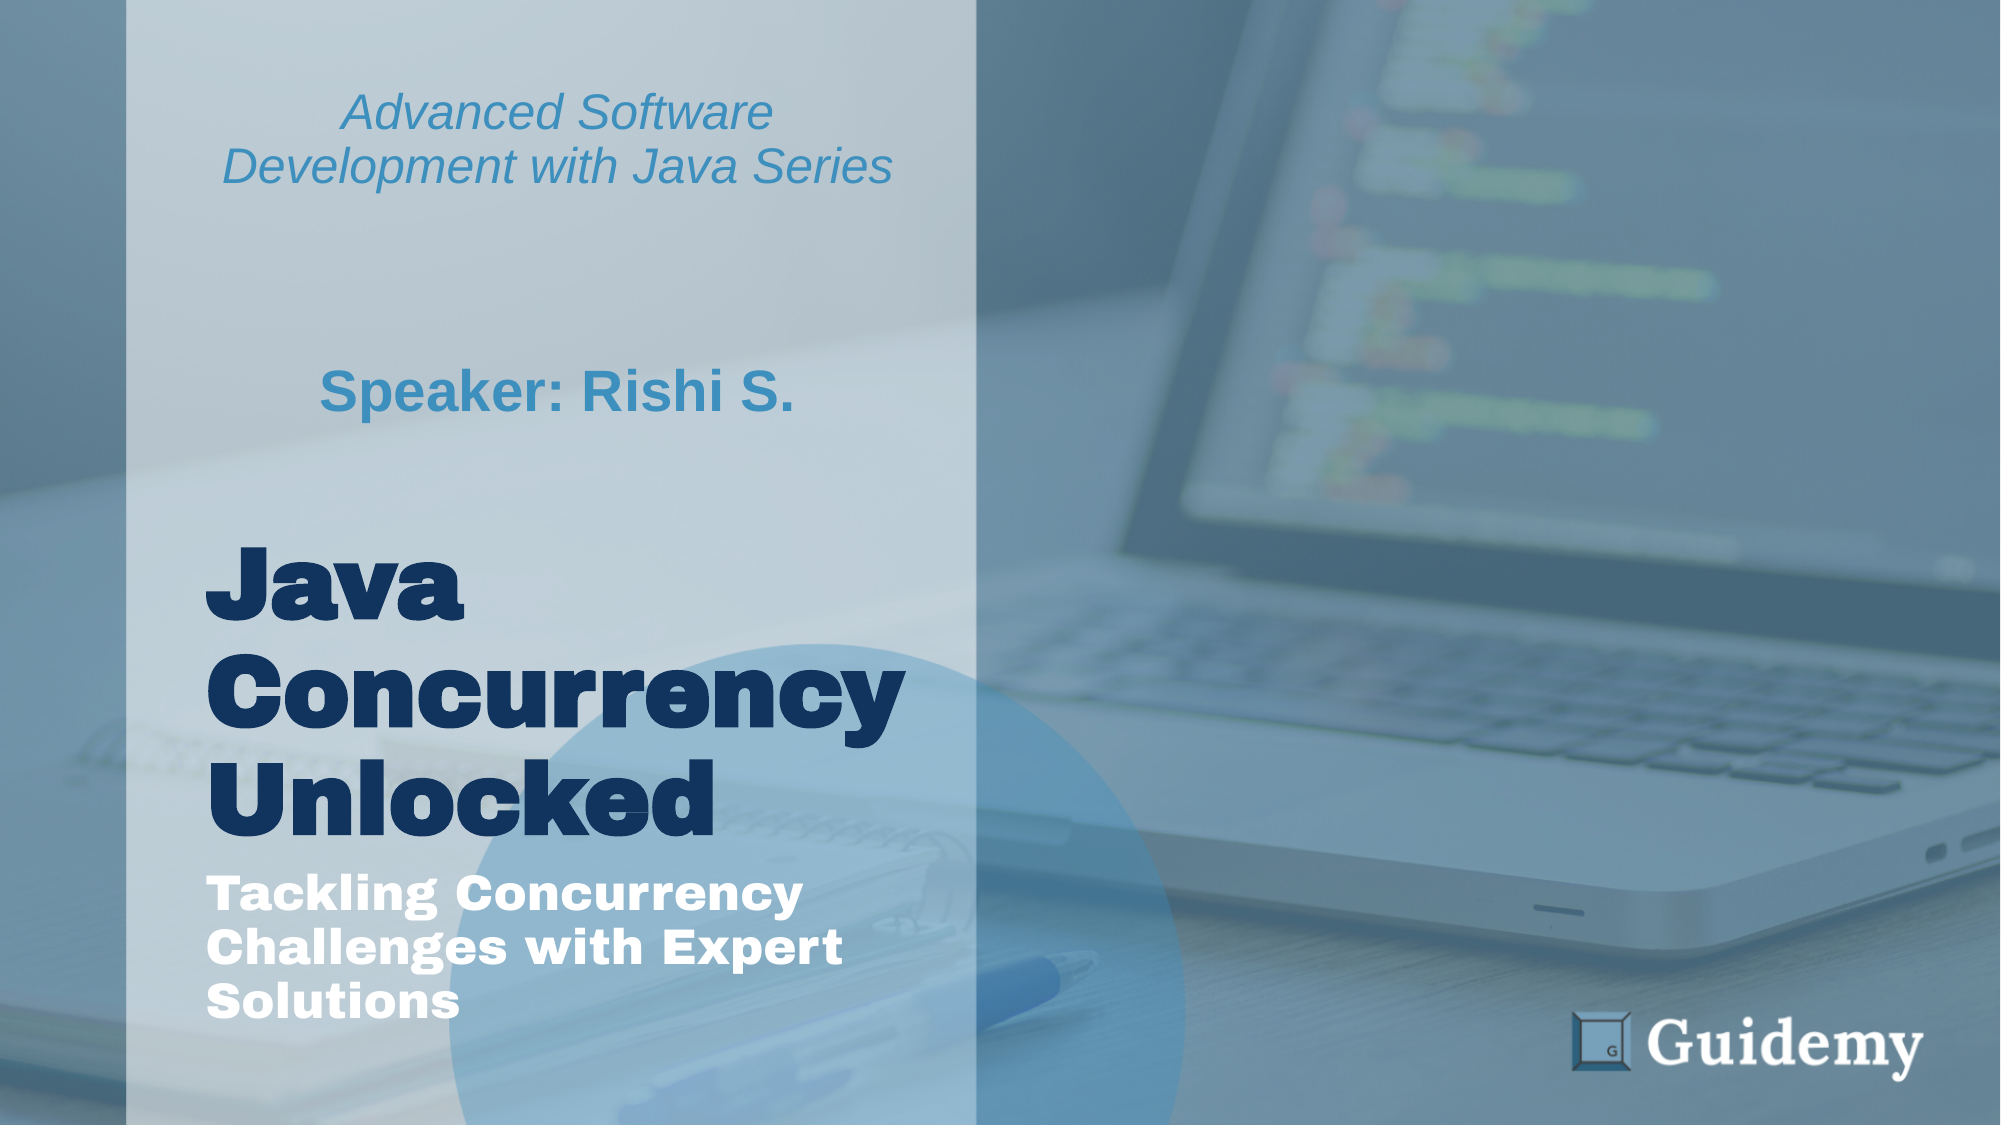

Advanced Software Development with Java Series
Speaker: Rishi S.
Java Concurrency Unlocked
Tackling Concurrency Challenges with Expert Solutions